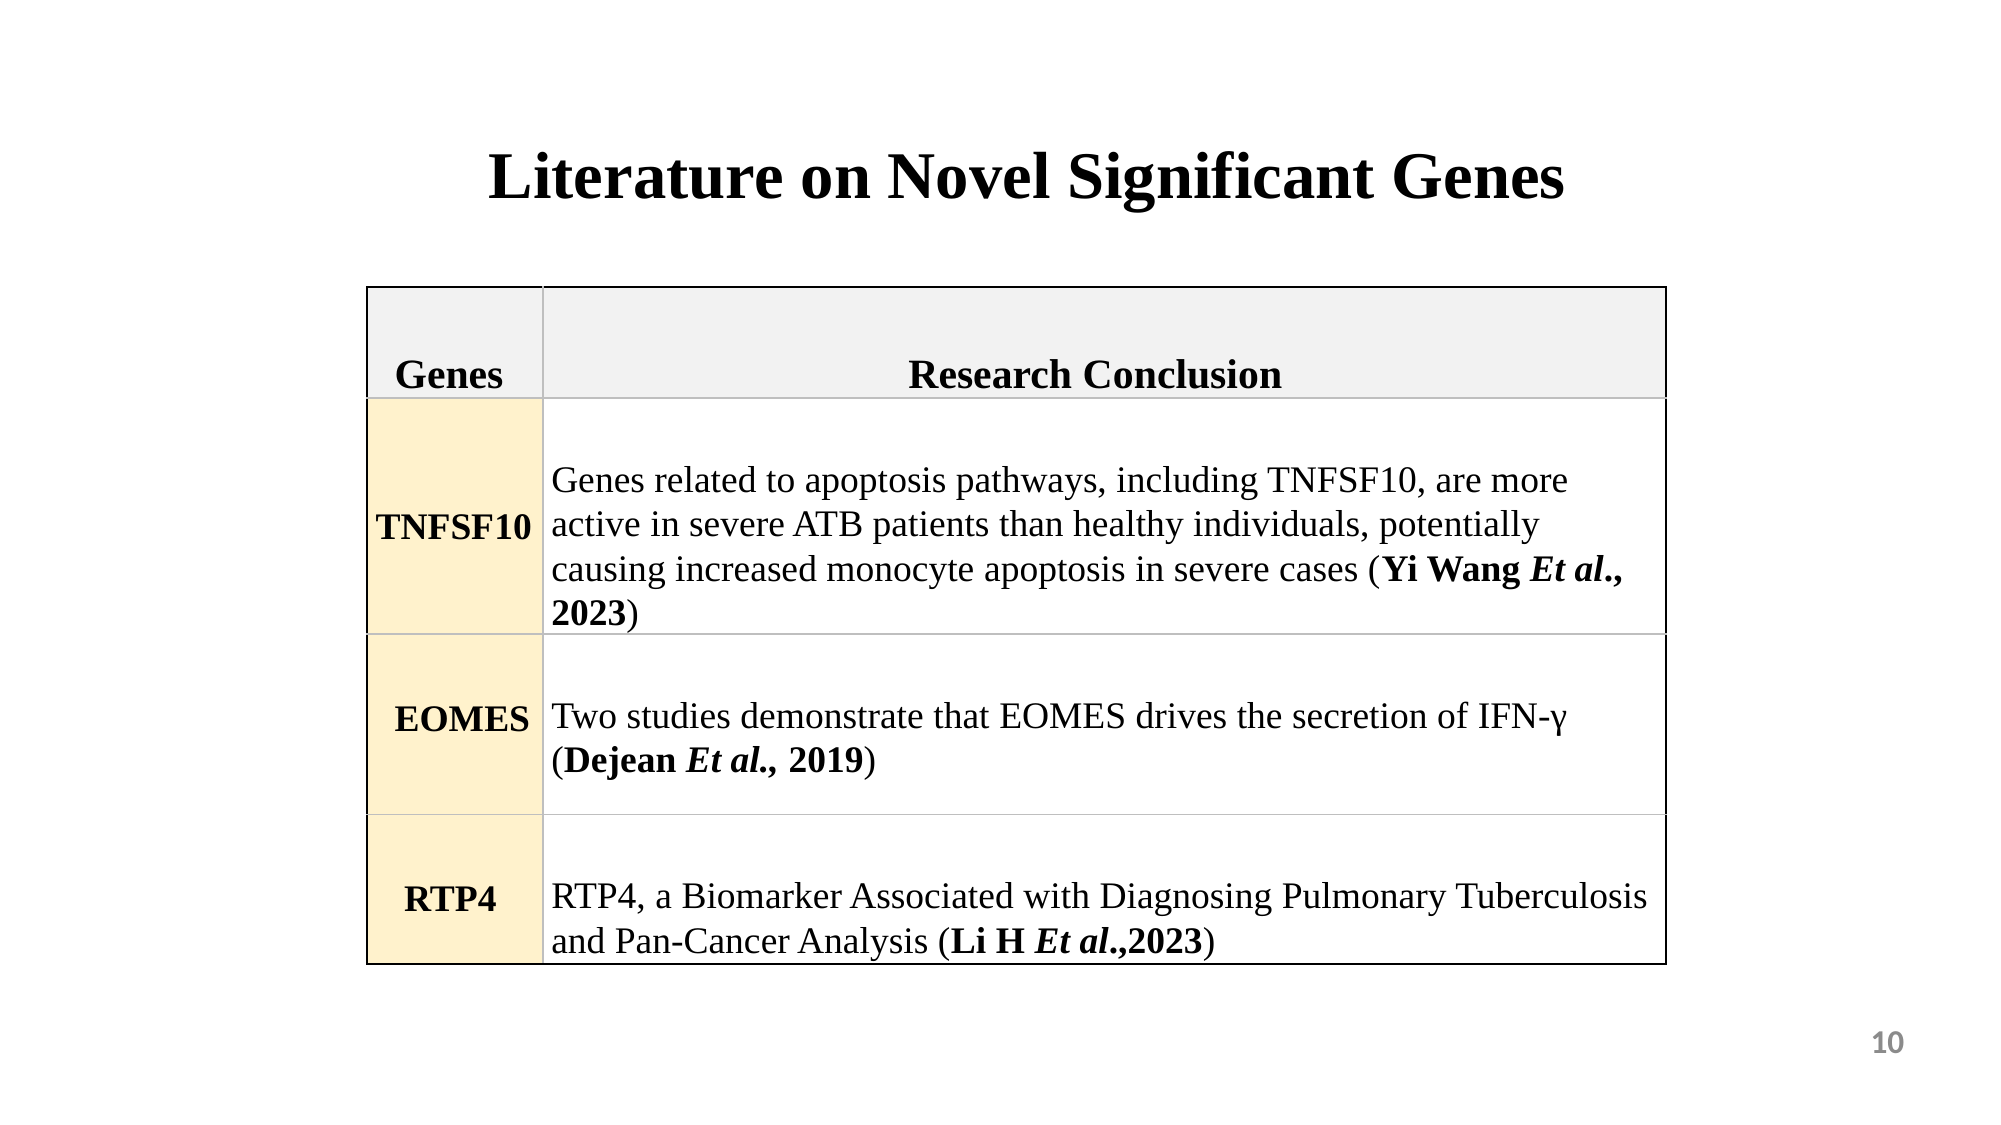

Literature on Novel Significant Genes

| Genes | Research Conclusion |
| --- | --- |
| TNFSF10 | Genes related to apoptosis pathways, including TNFSF10, are more active in severe ATB patients than healthy individuals, potentially causing increased monocyte apoptosis in severe cases (Yi Wang Et al., 2023) |
| EOMES | Two studies demonstrate that EOMES drives the secretion of IFN-γ (Dejean Et al., 2019) |
| RTP4 | RTP4, a Biomarker Associated with Diagnosing Pulmonary Tuberculosis and Pan-Cancer Analysis (Li H Et al.,2023) |
10